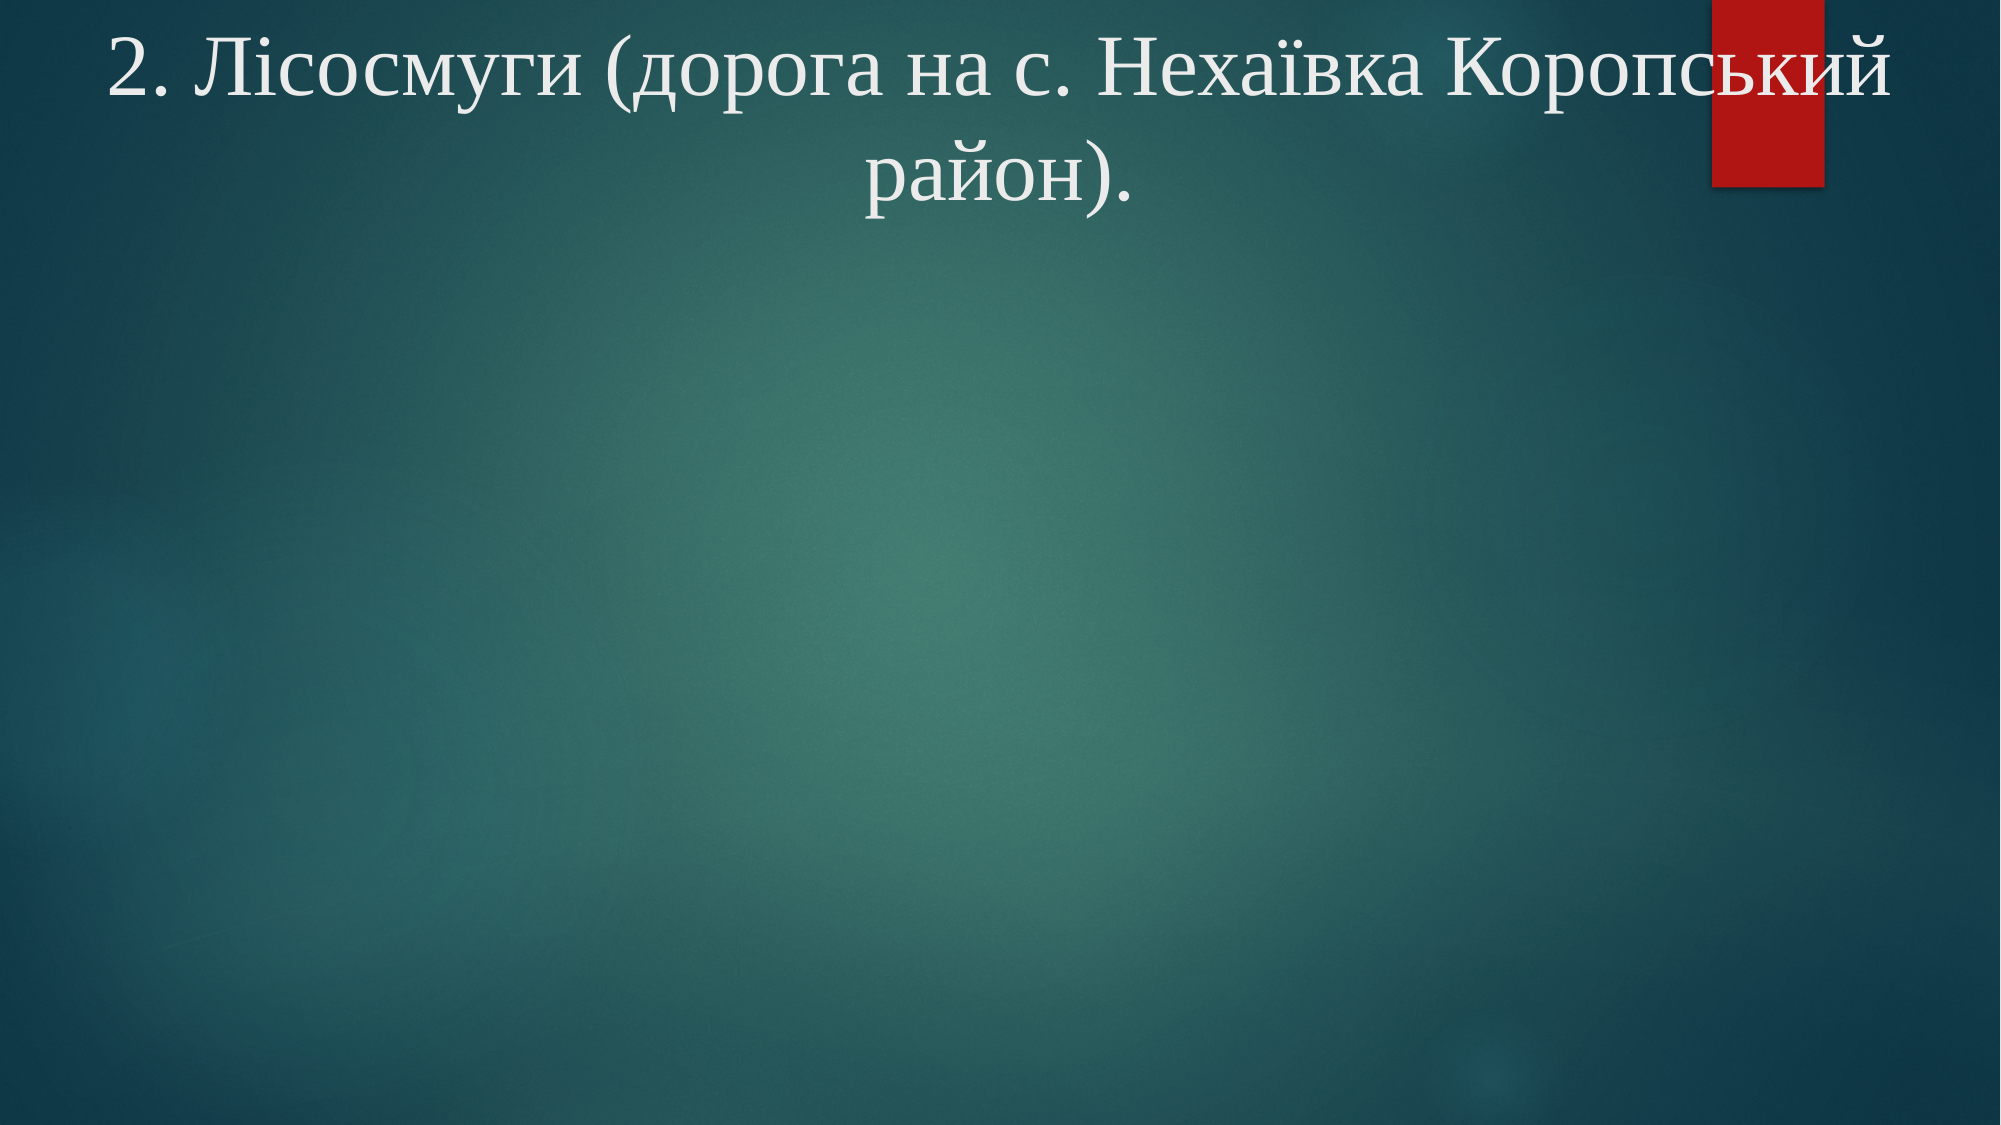

# 2. Лісосмуги (дорога на с. Нехаївка Коропський район).